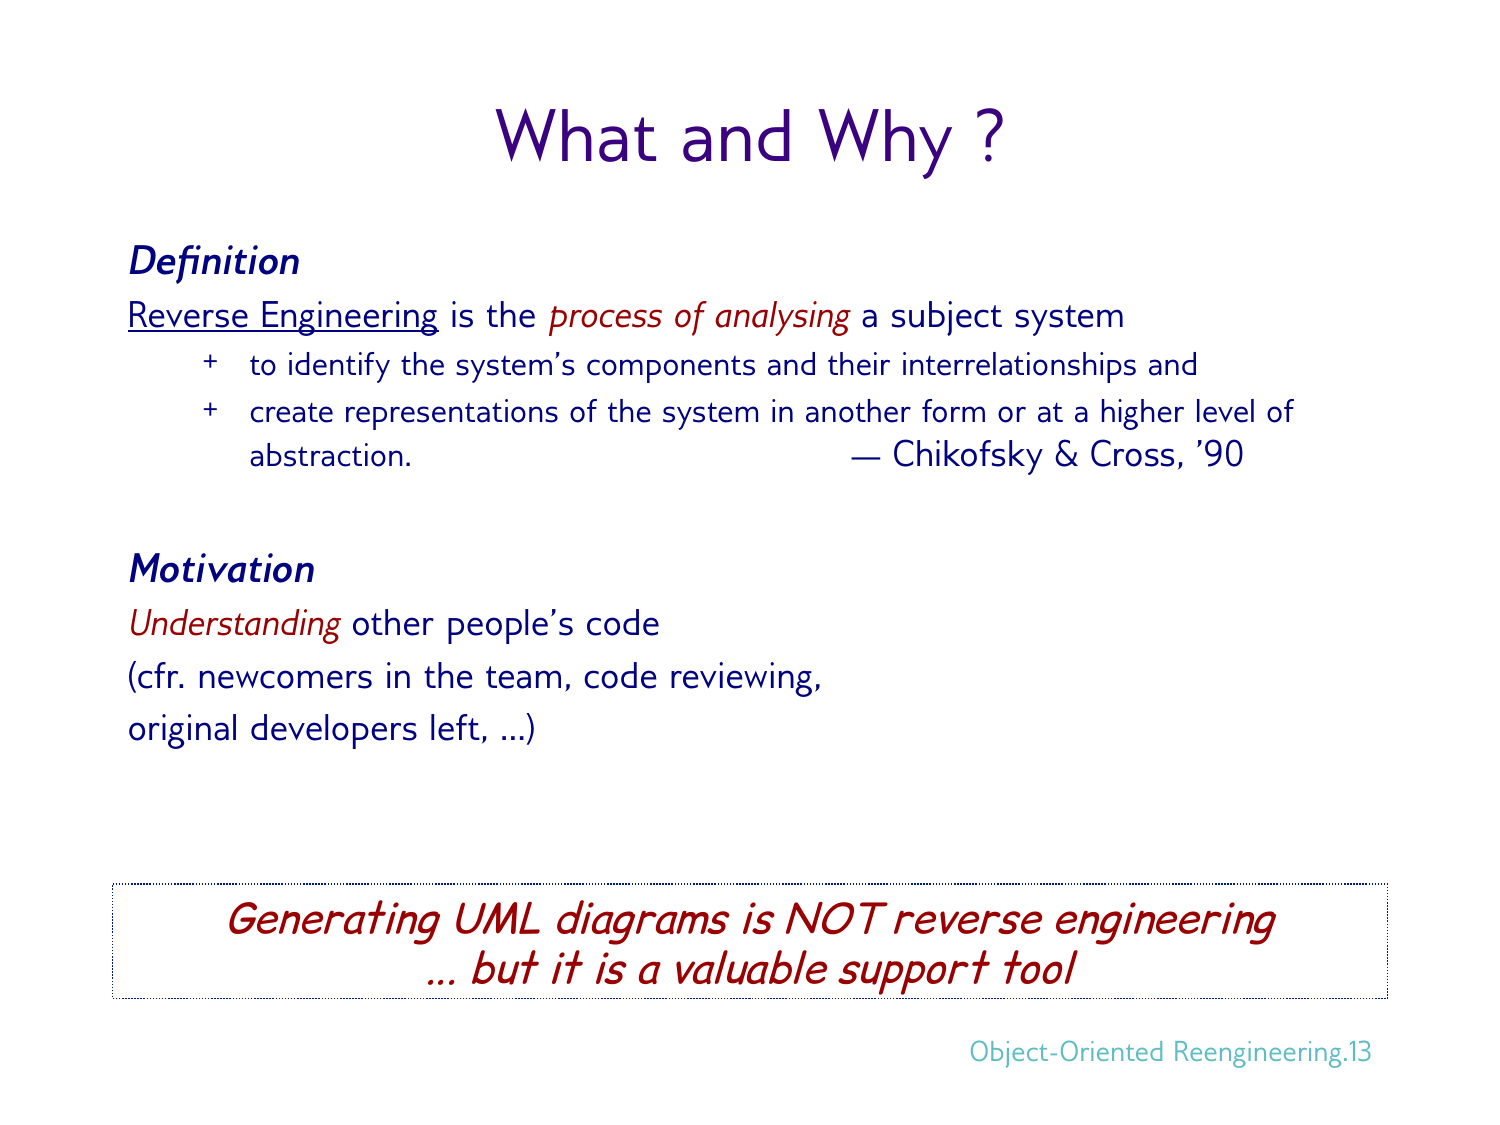

# What and Why ?
Definition
Reverse Engineering is the process of analysing a subject system
to identify the system’s components and their interrelationships and
create representations of the system in another form or at a higher level of abstraction.			— Chikofsky & Cross, ’90

Motivation
Understanding other people’s code
(cfr. newcomers in the team, code reviewing,
original developers left, ...)
Generating UML diagrams is NOT reverse engineering
... but it is a valuable support tool

Object-Oriented Reengineering.13